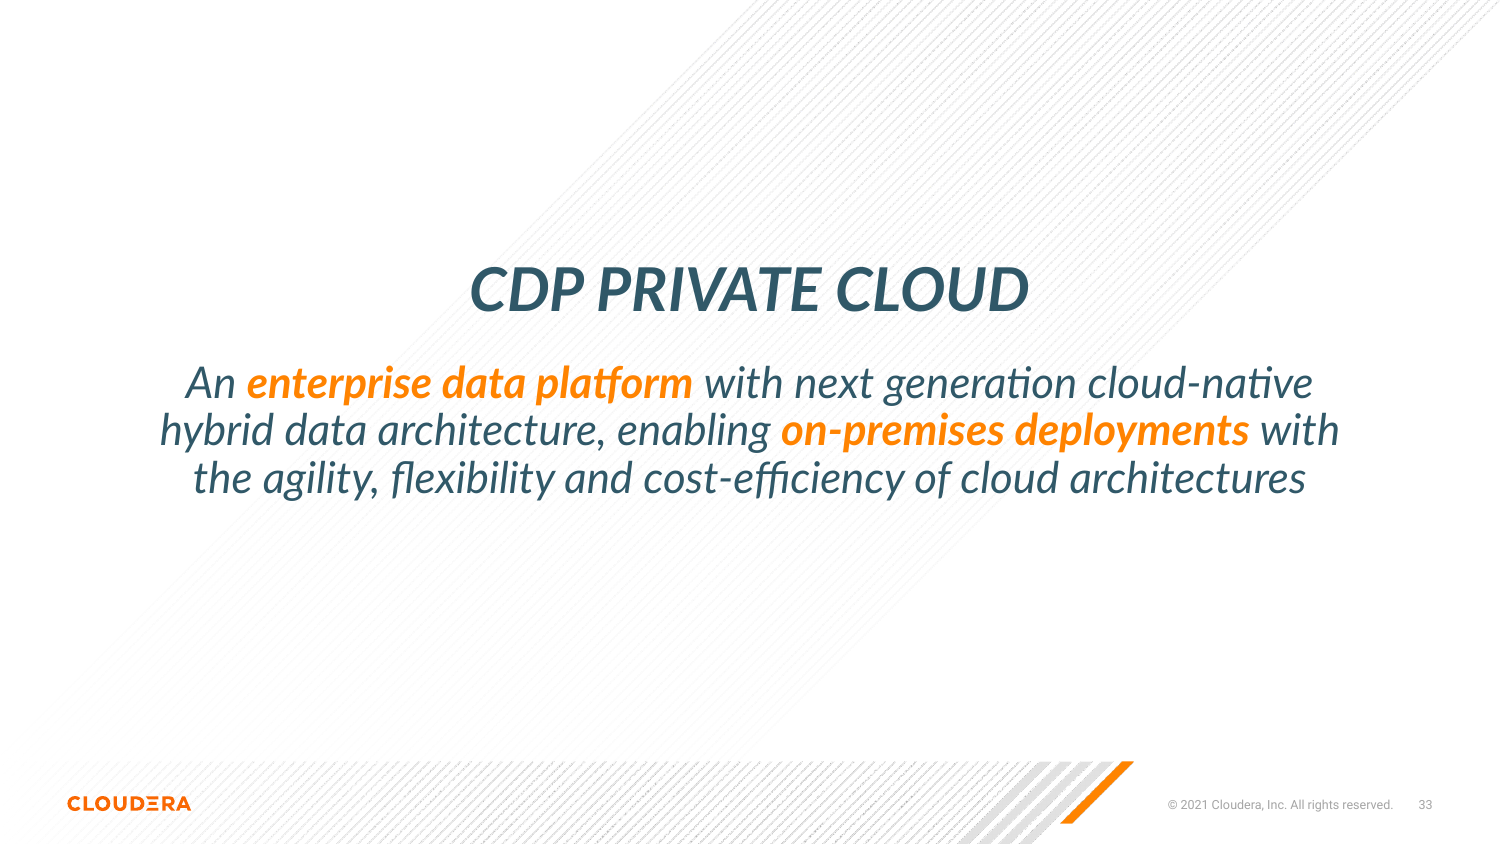

CDP PRIVATE CLOUD

An enterprise data platform with next generation cloud-native hybrid data architecture, enabling on-premises deployments with the agility, flexibility and cost-efficiency of cloud architectures